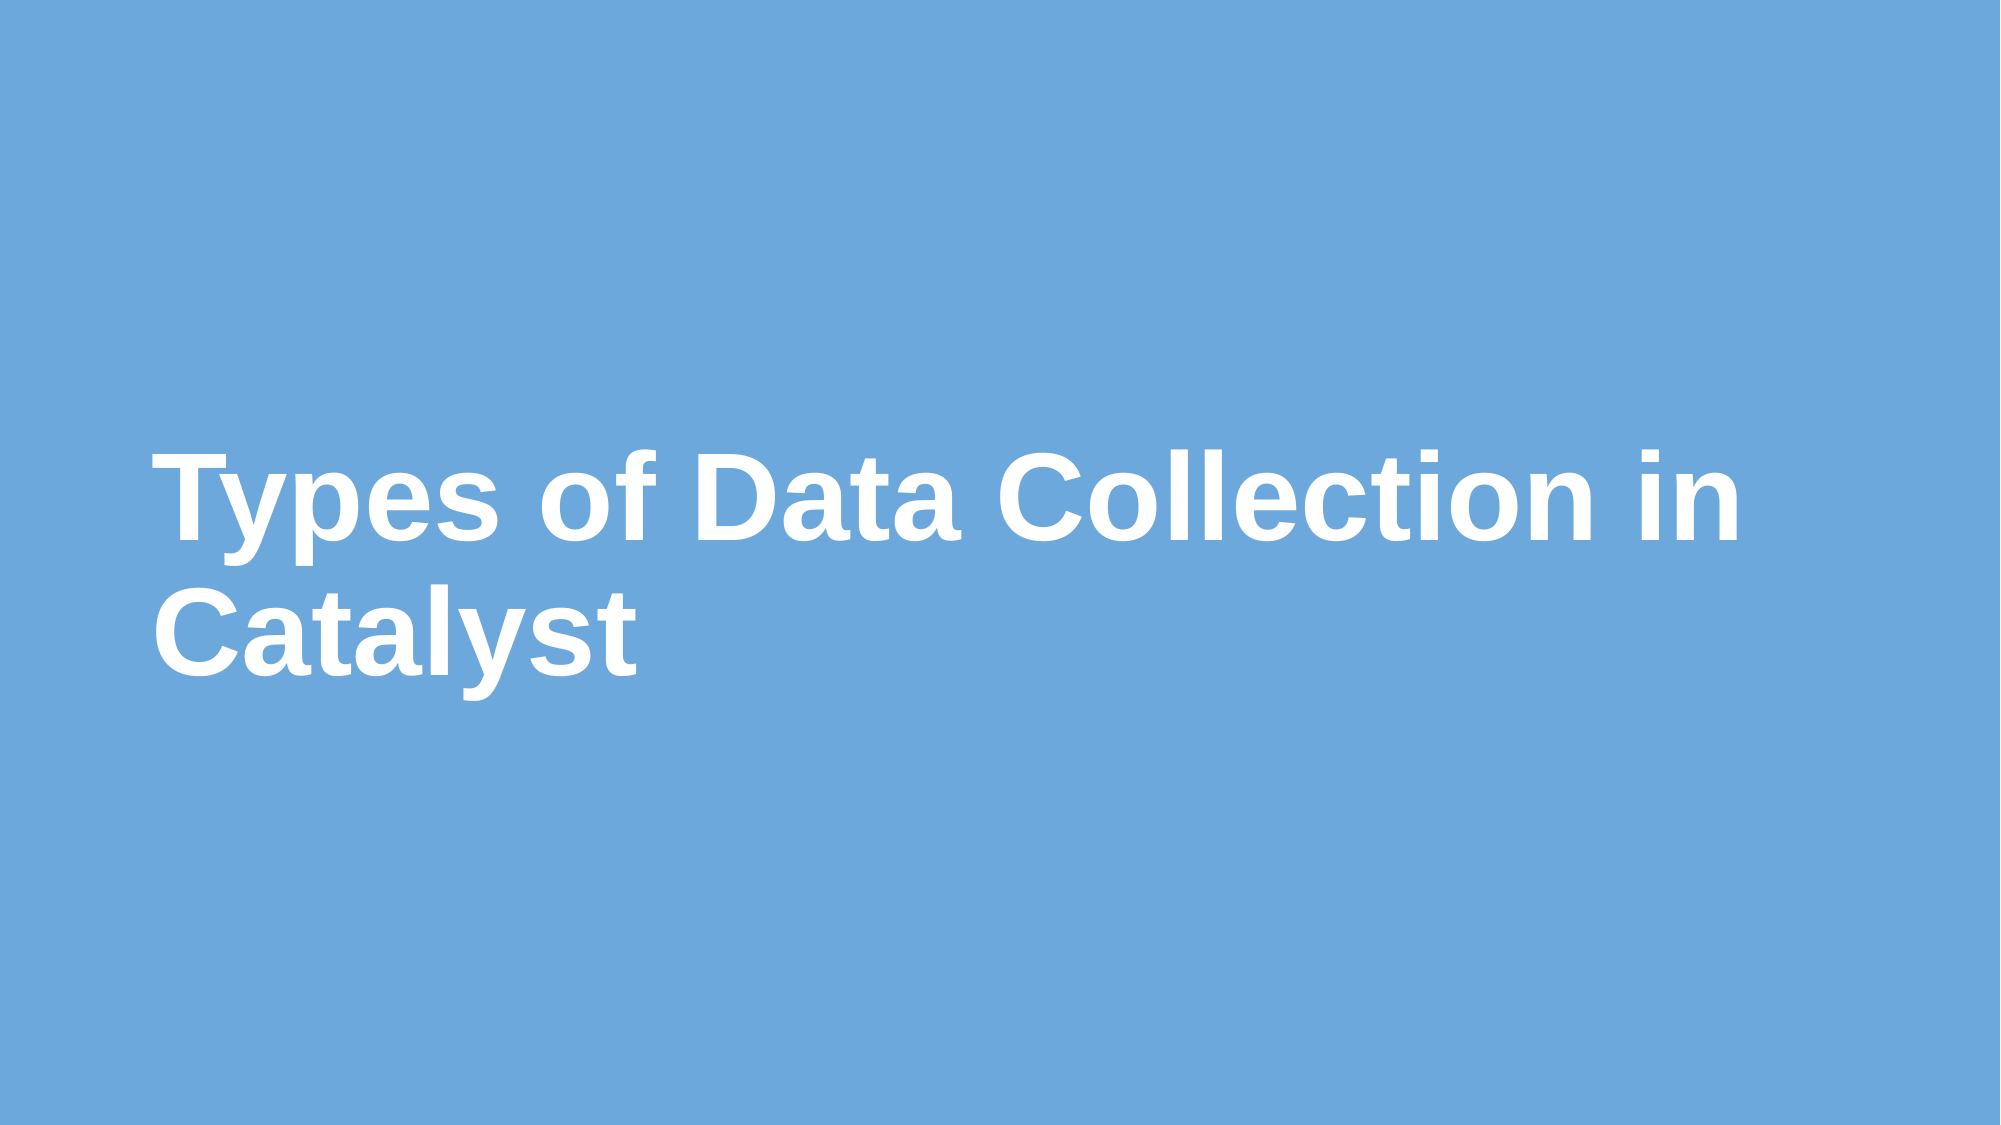

# Types of Data Collection in Catalyst